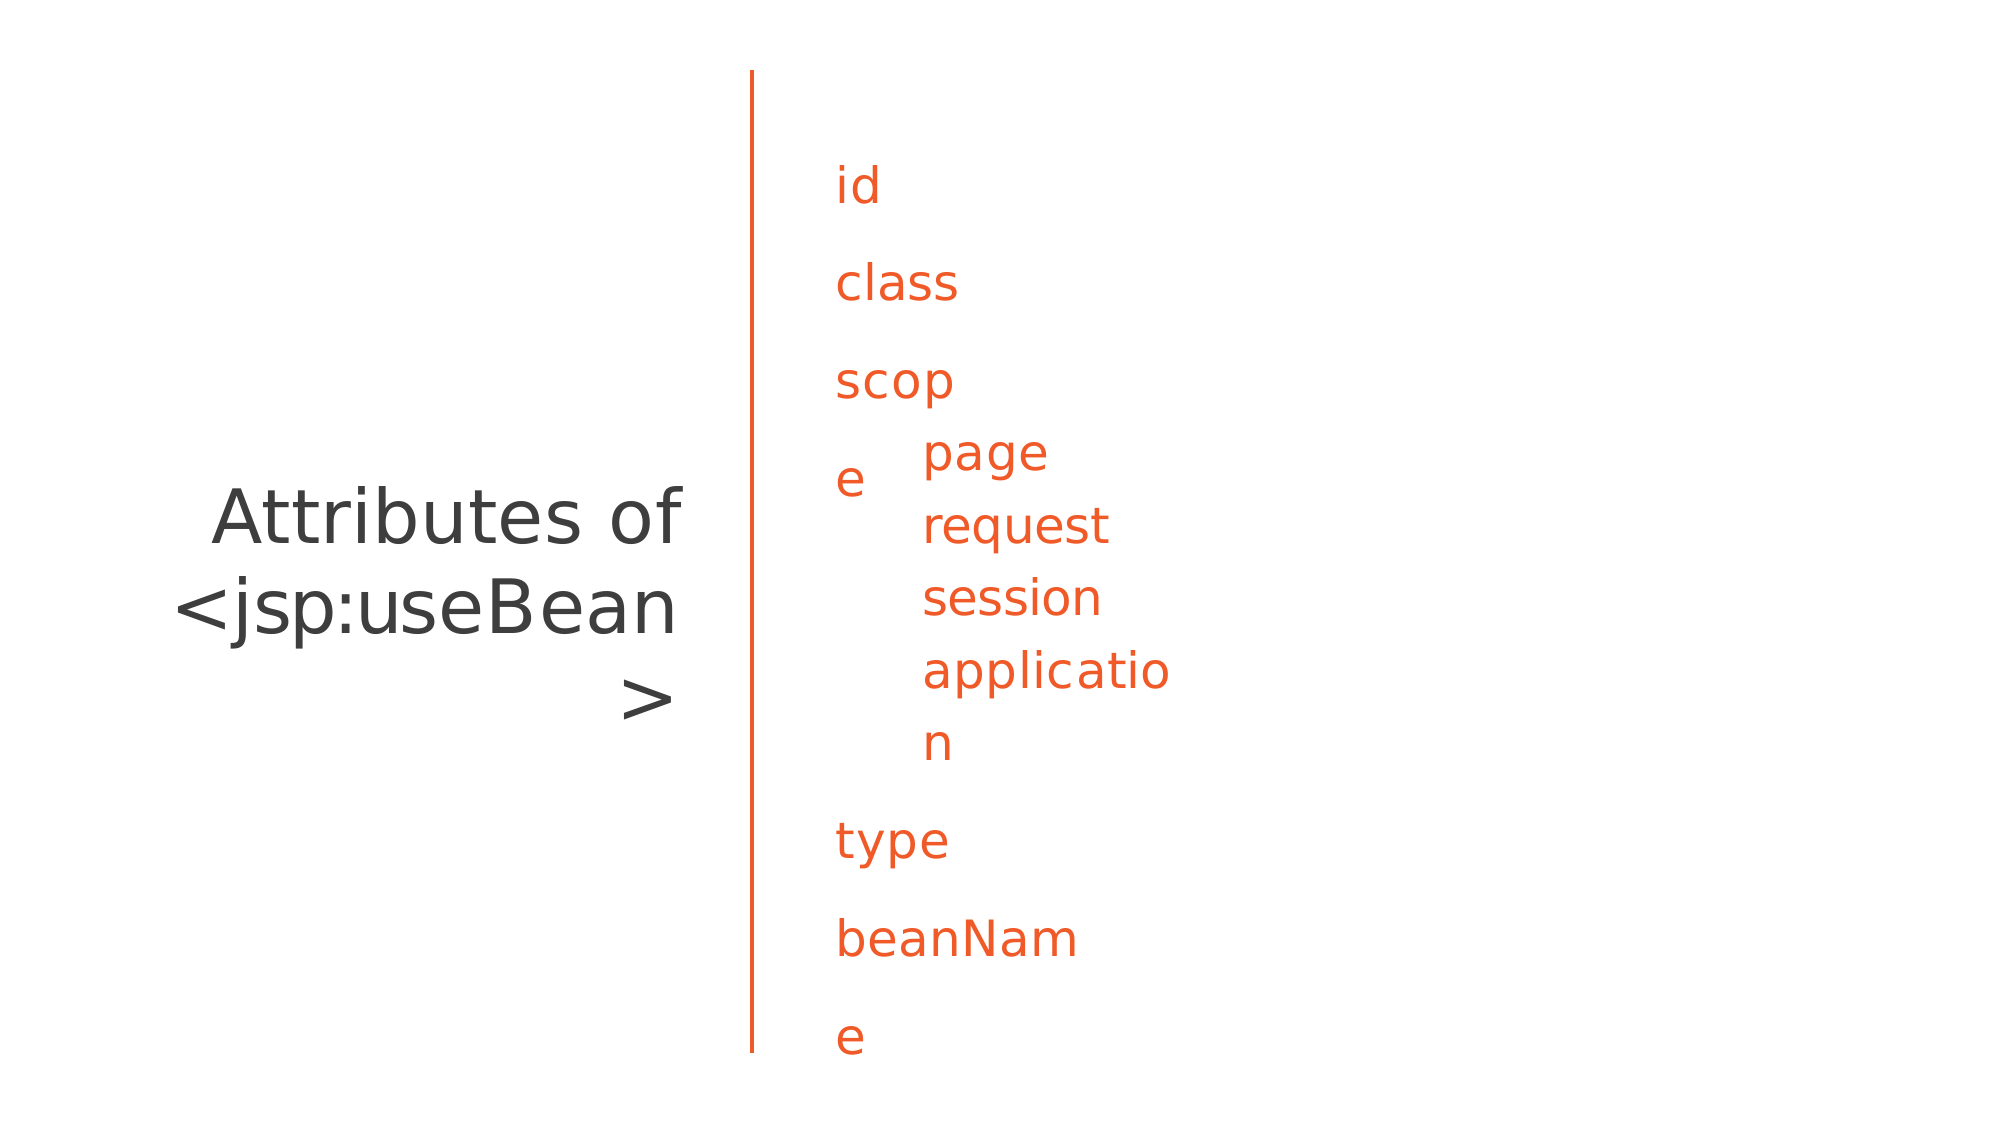

# id
class  scope
page  request  session  application
type  beanName
Attributes of
<jsp:useBean>
29